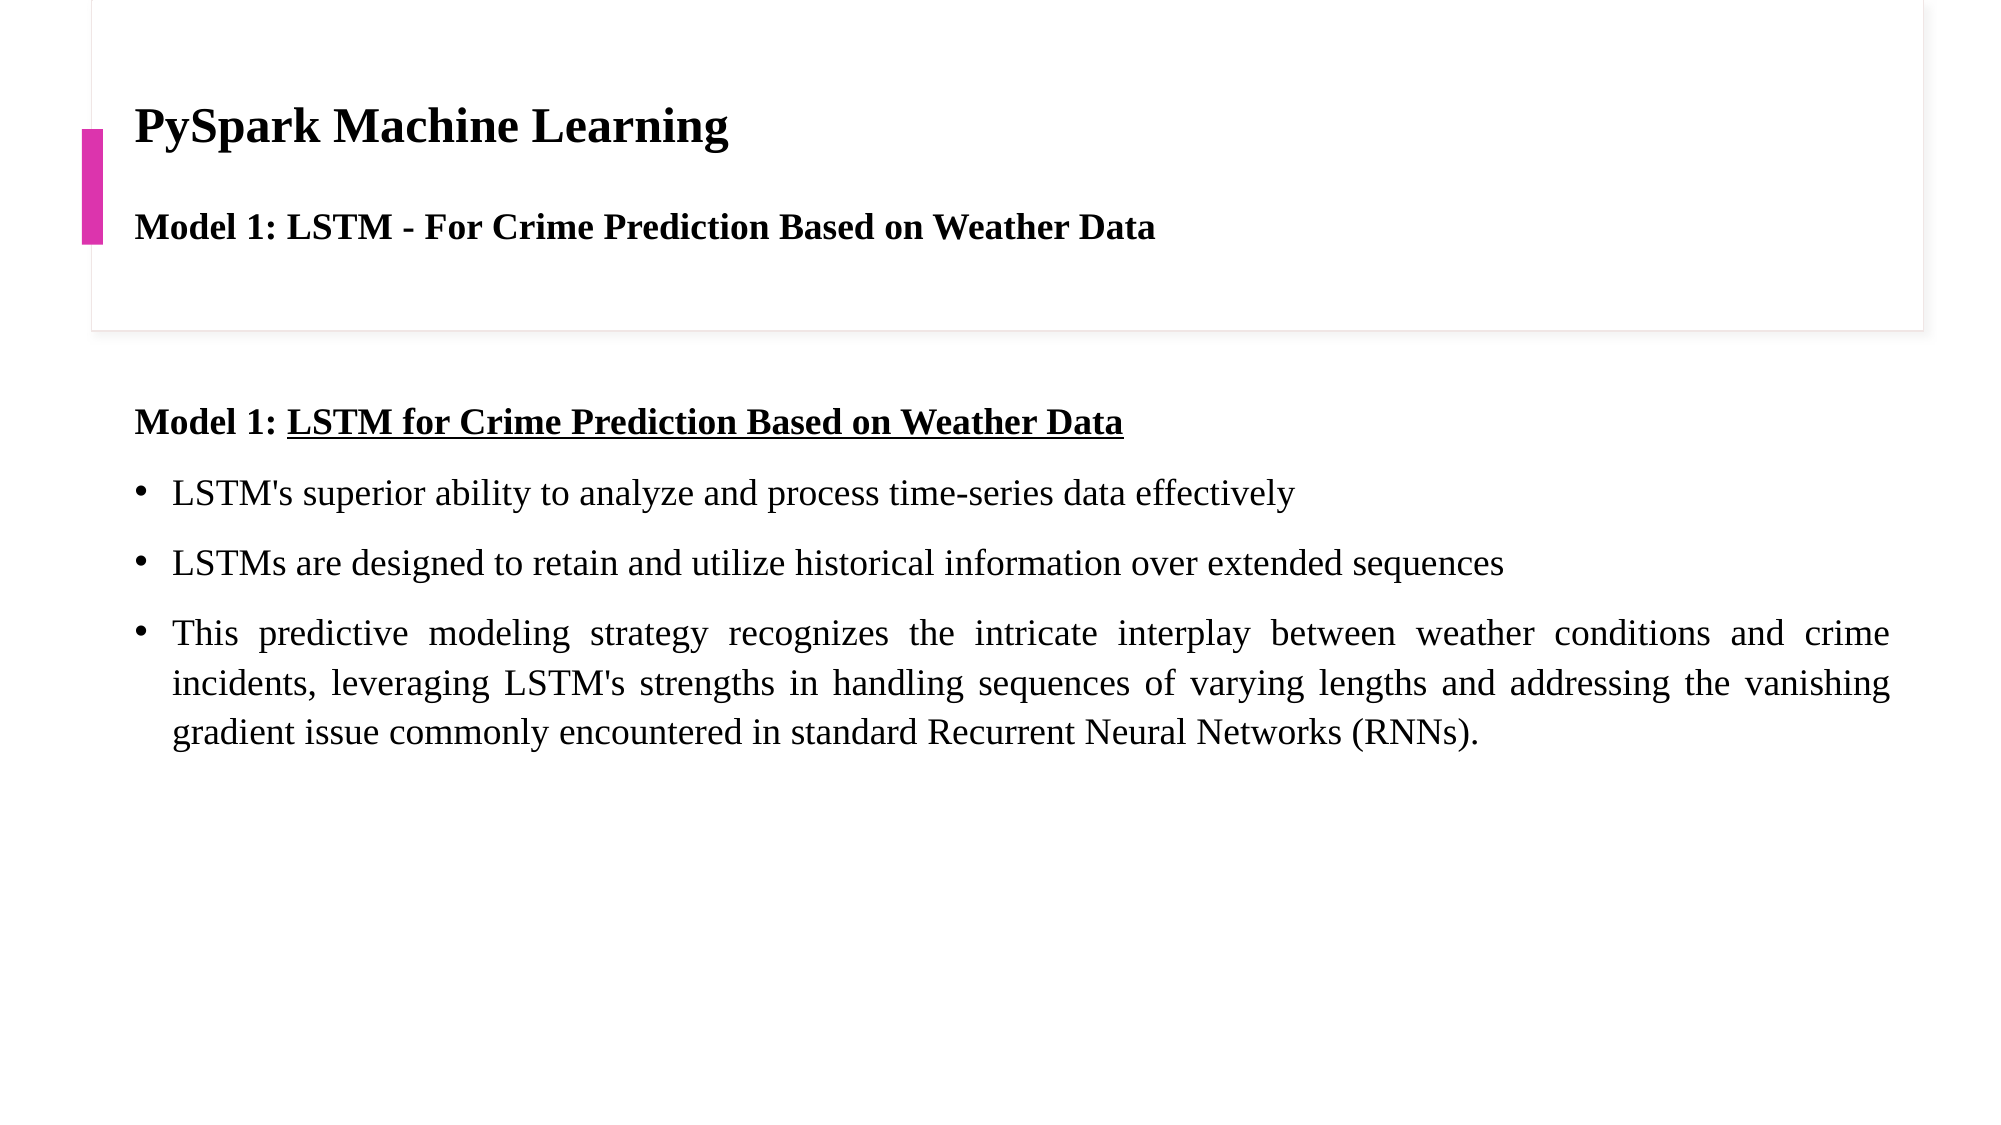

# PySpark Machine Learning Model 1: LSTM - For Crime Prediction Based on Weather Data
Model 1: LSTM for Crime Prediction Based on Weather Data
LSTM's superior ability to analyze and process time-series data effectively
LSTMs are designed to retain and utilize historical information over extended sequences
This predictive modeling strategy recognizes the intricate interplay between weather conditions and crime incidents, leveraging LSTM's strengths in handling sequences of varying lengths and addressing the vanishing gradient issue commonly encountered in standard Recurrent Neural Networks (RNNs).